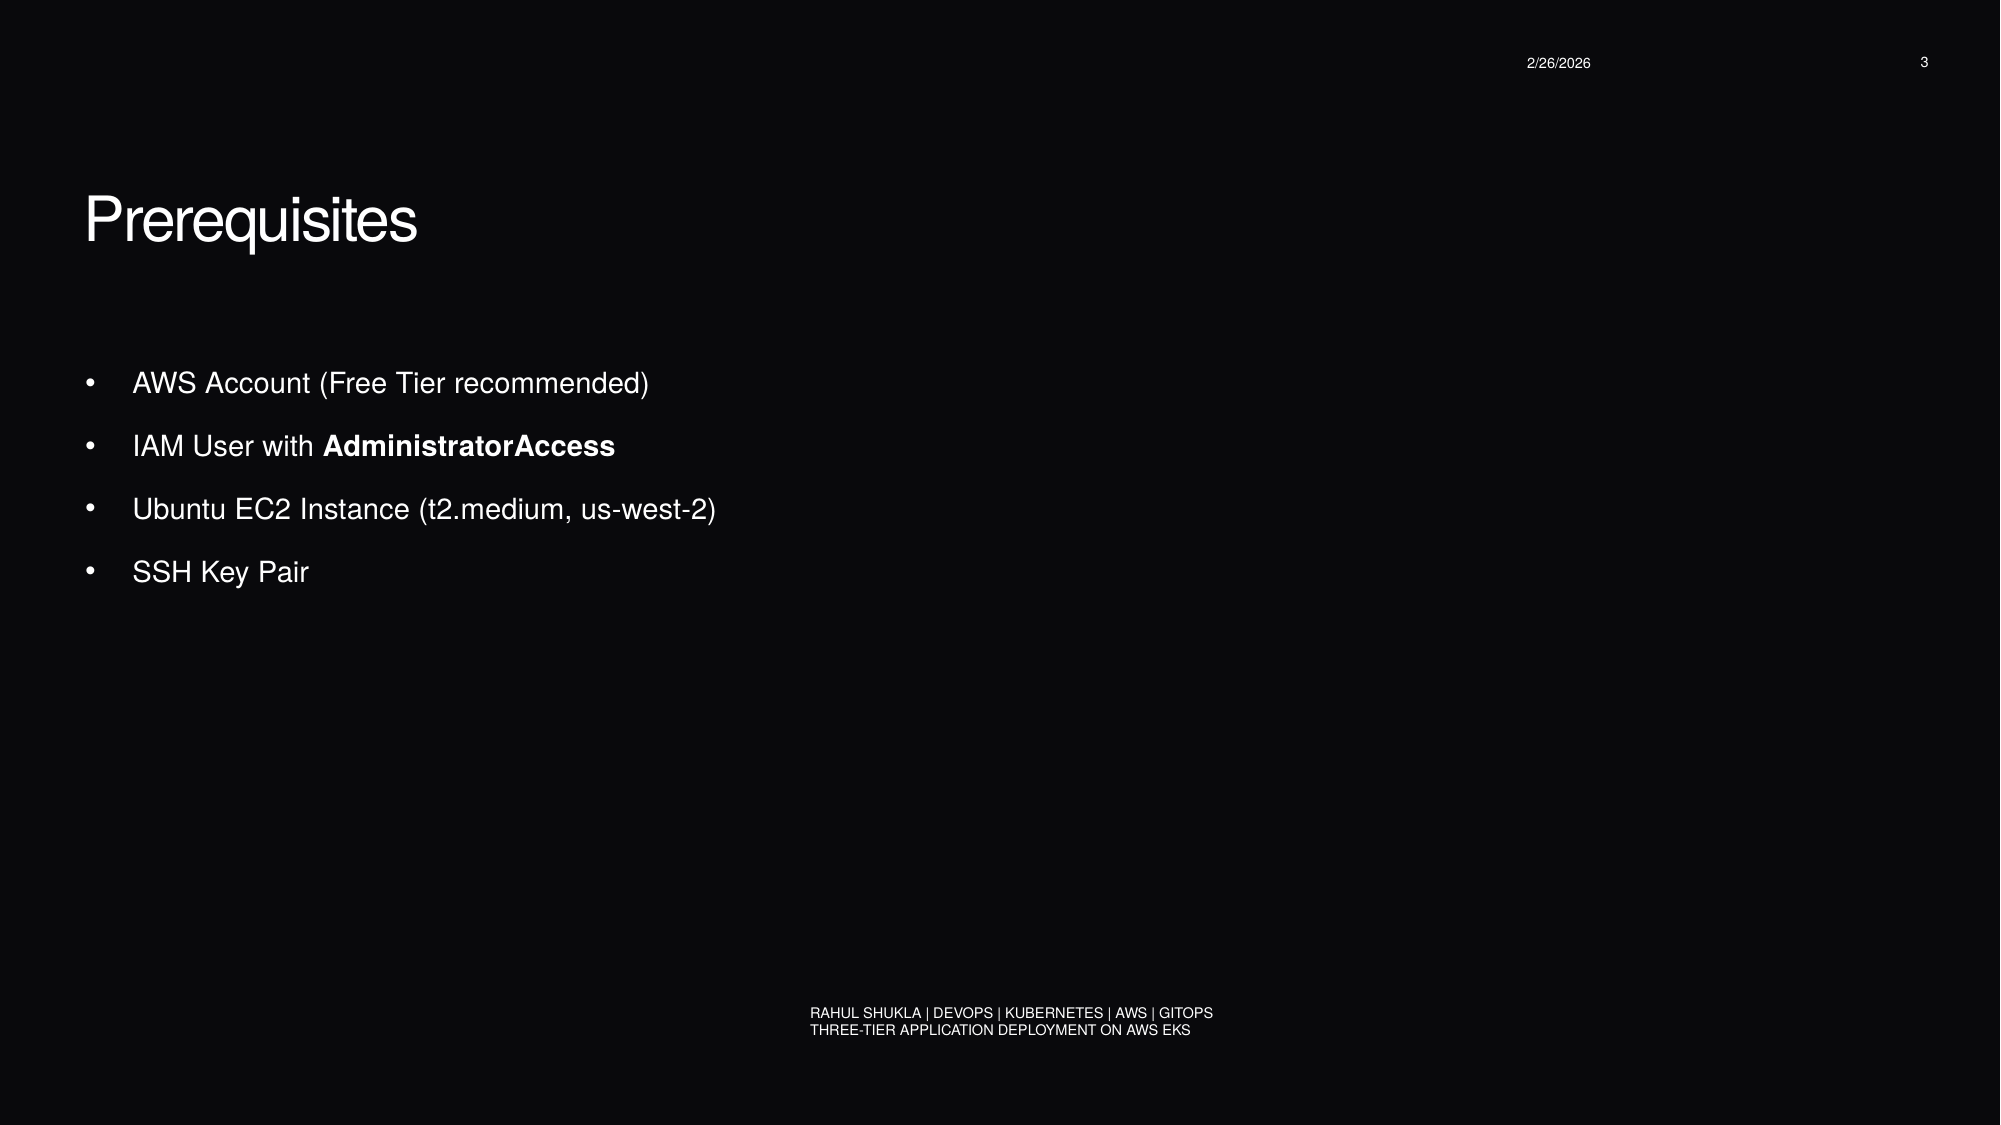

2/26/2026
3
# Prerequisites
AWS Account (Free Tier recommended)
IAM User with AdministratorAccess
Ubuntu EC2 Instance (t2.medium, us-west-2)
SSH Key Pair

Rahul Shukla | DevOps | Kubernetes | AWS | GitOps
Three-Tier Application Deployment on AWS EKS